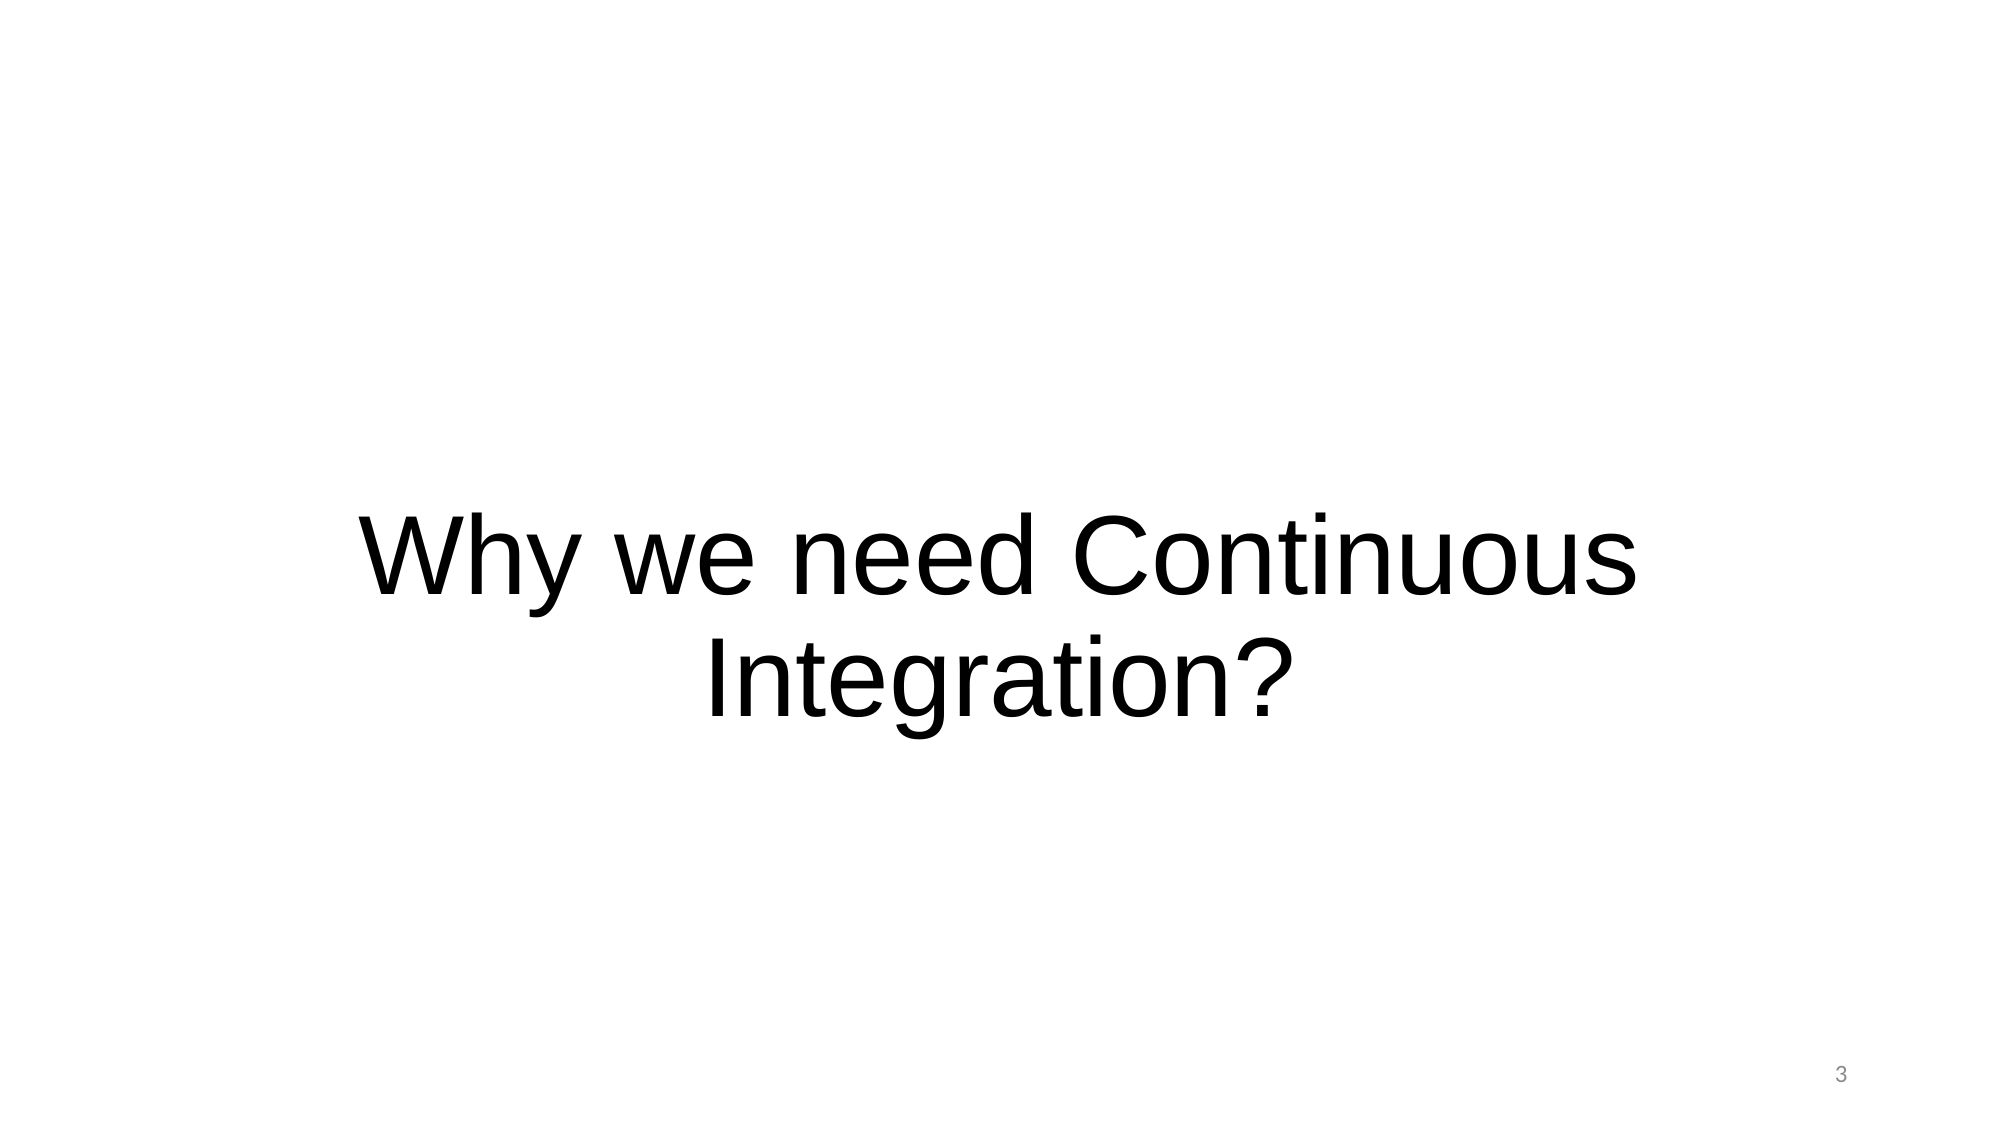

# Why we need Continuous Integration?

3